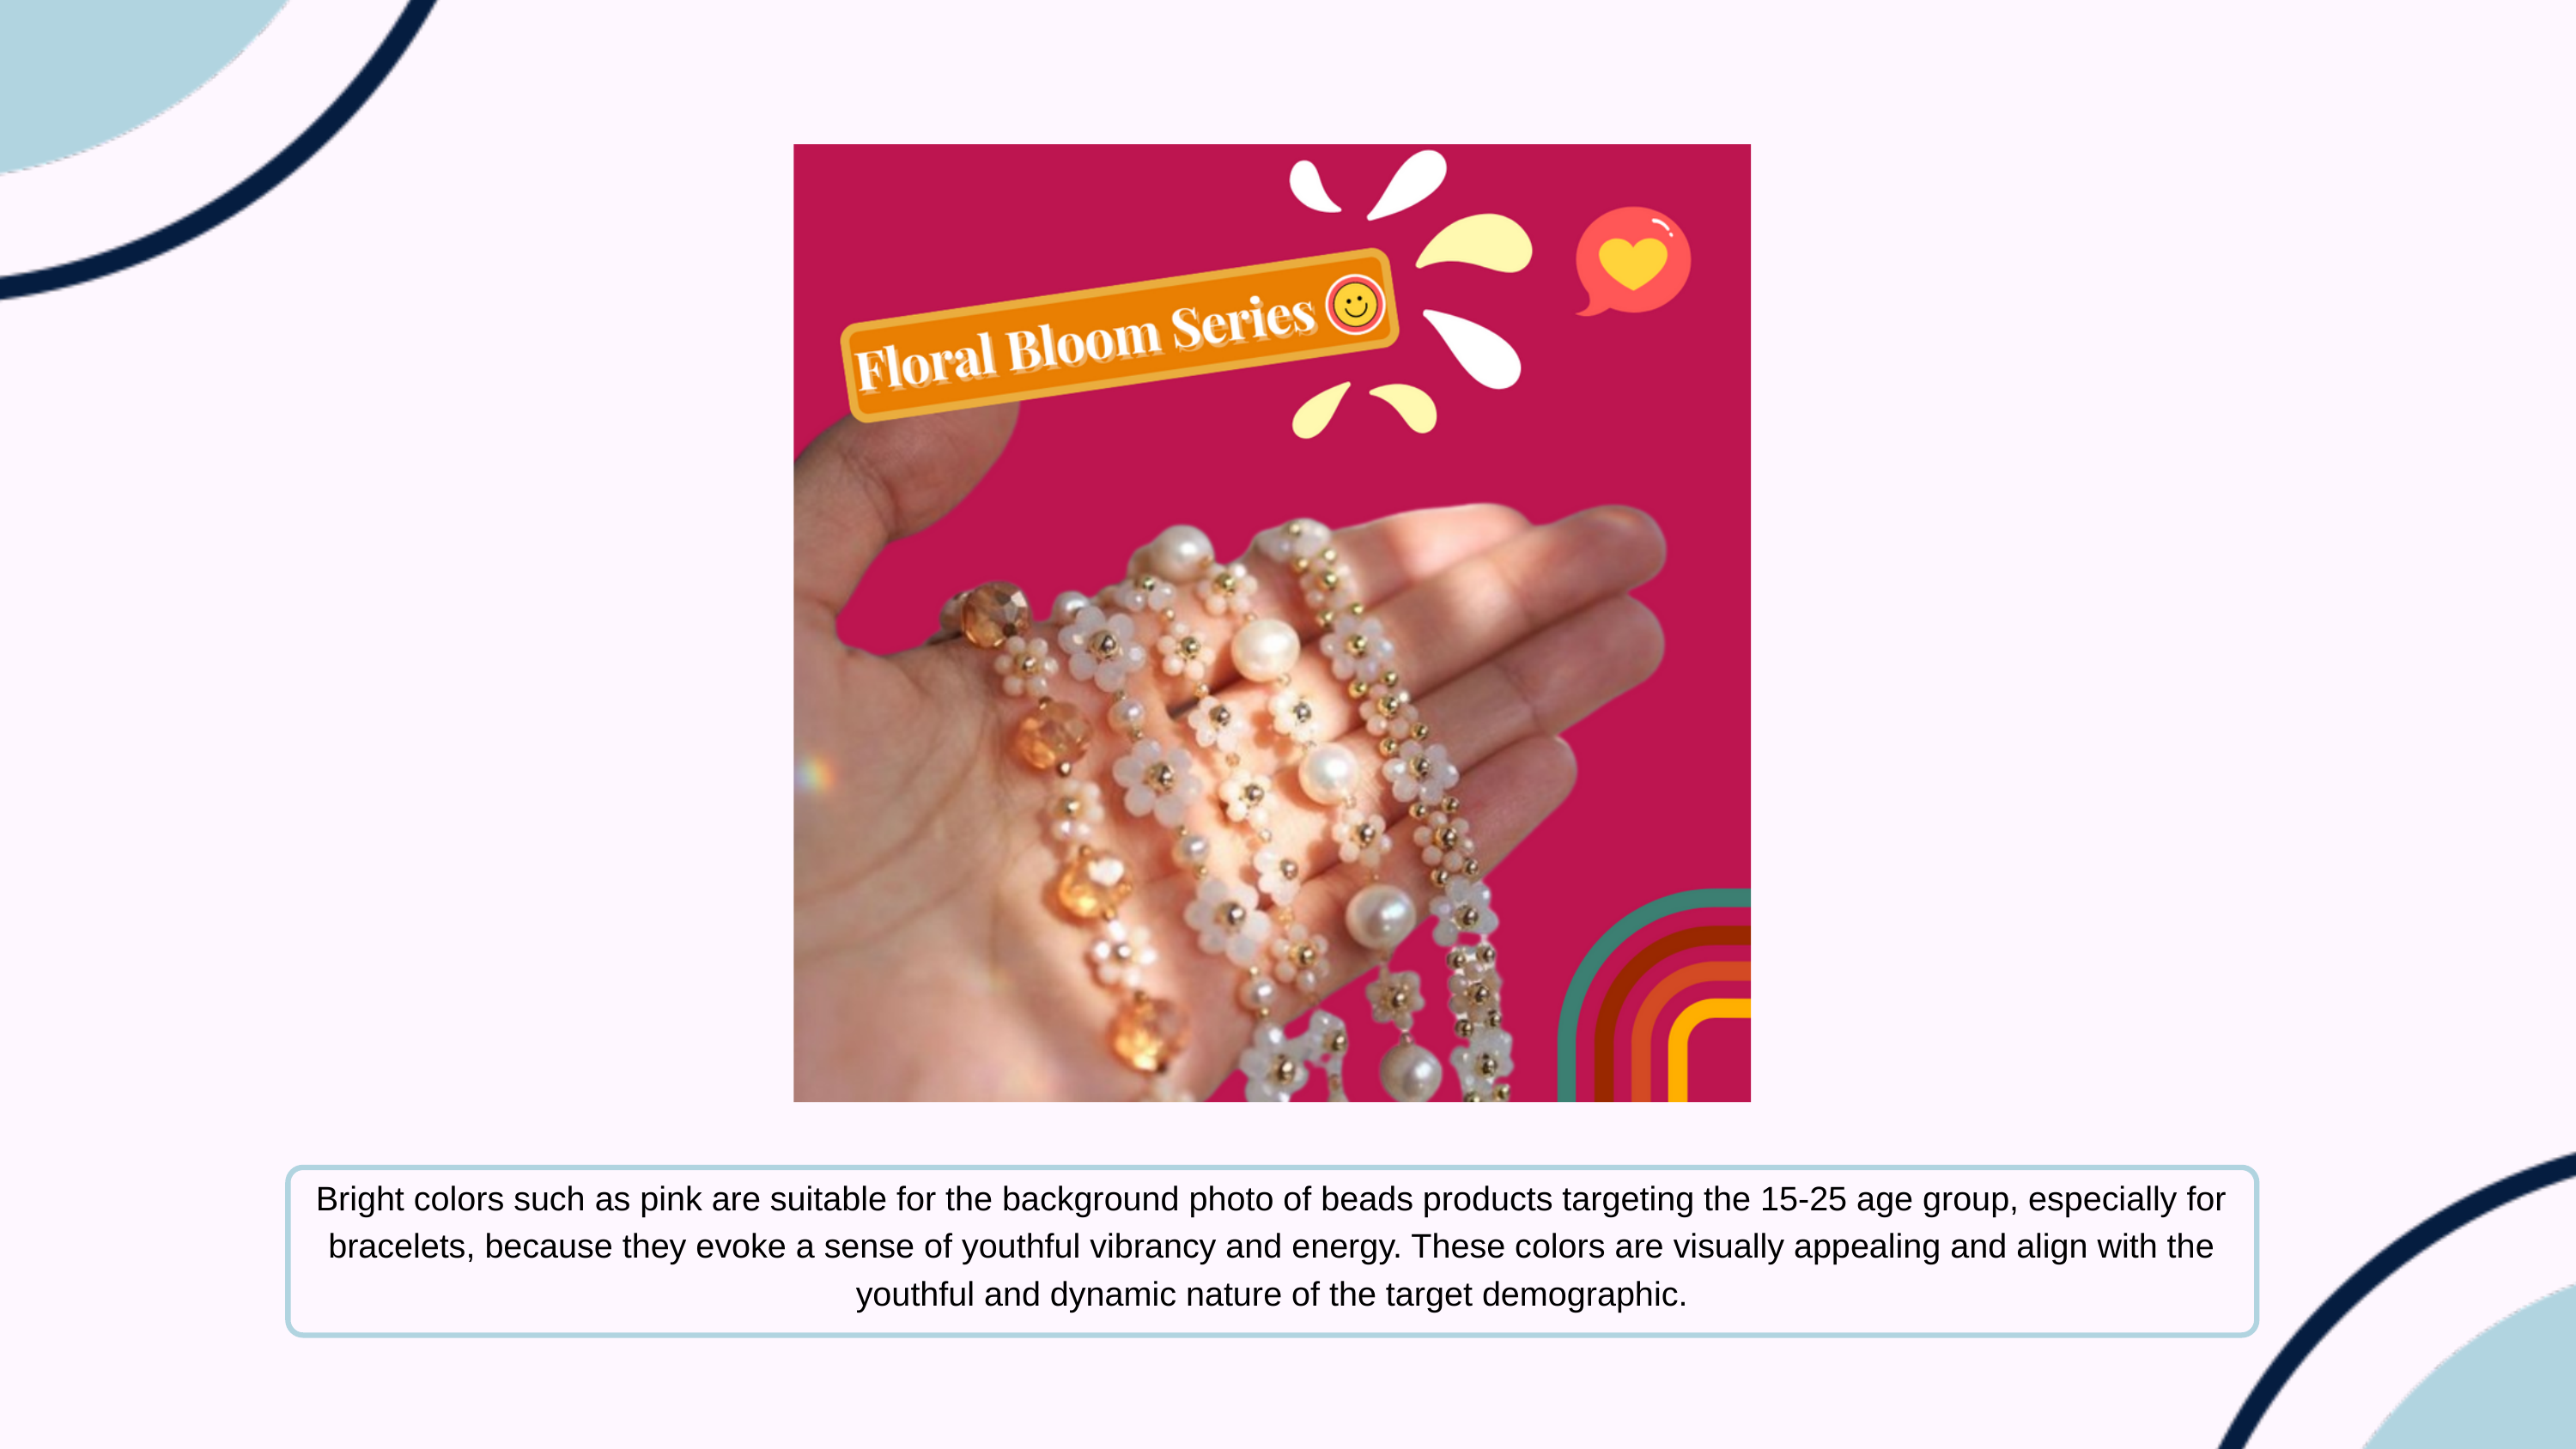

Bright colors such as pink are suitable for the background photo of beads products targeting the 15-25 age group, especially for bracelets, because they evoke a sense of youthful vibrancy and energy. These colors are visually appealing and align with the youthful and dynamic nature of the target demographic.